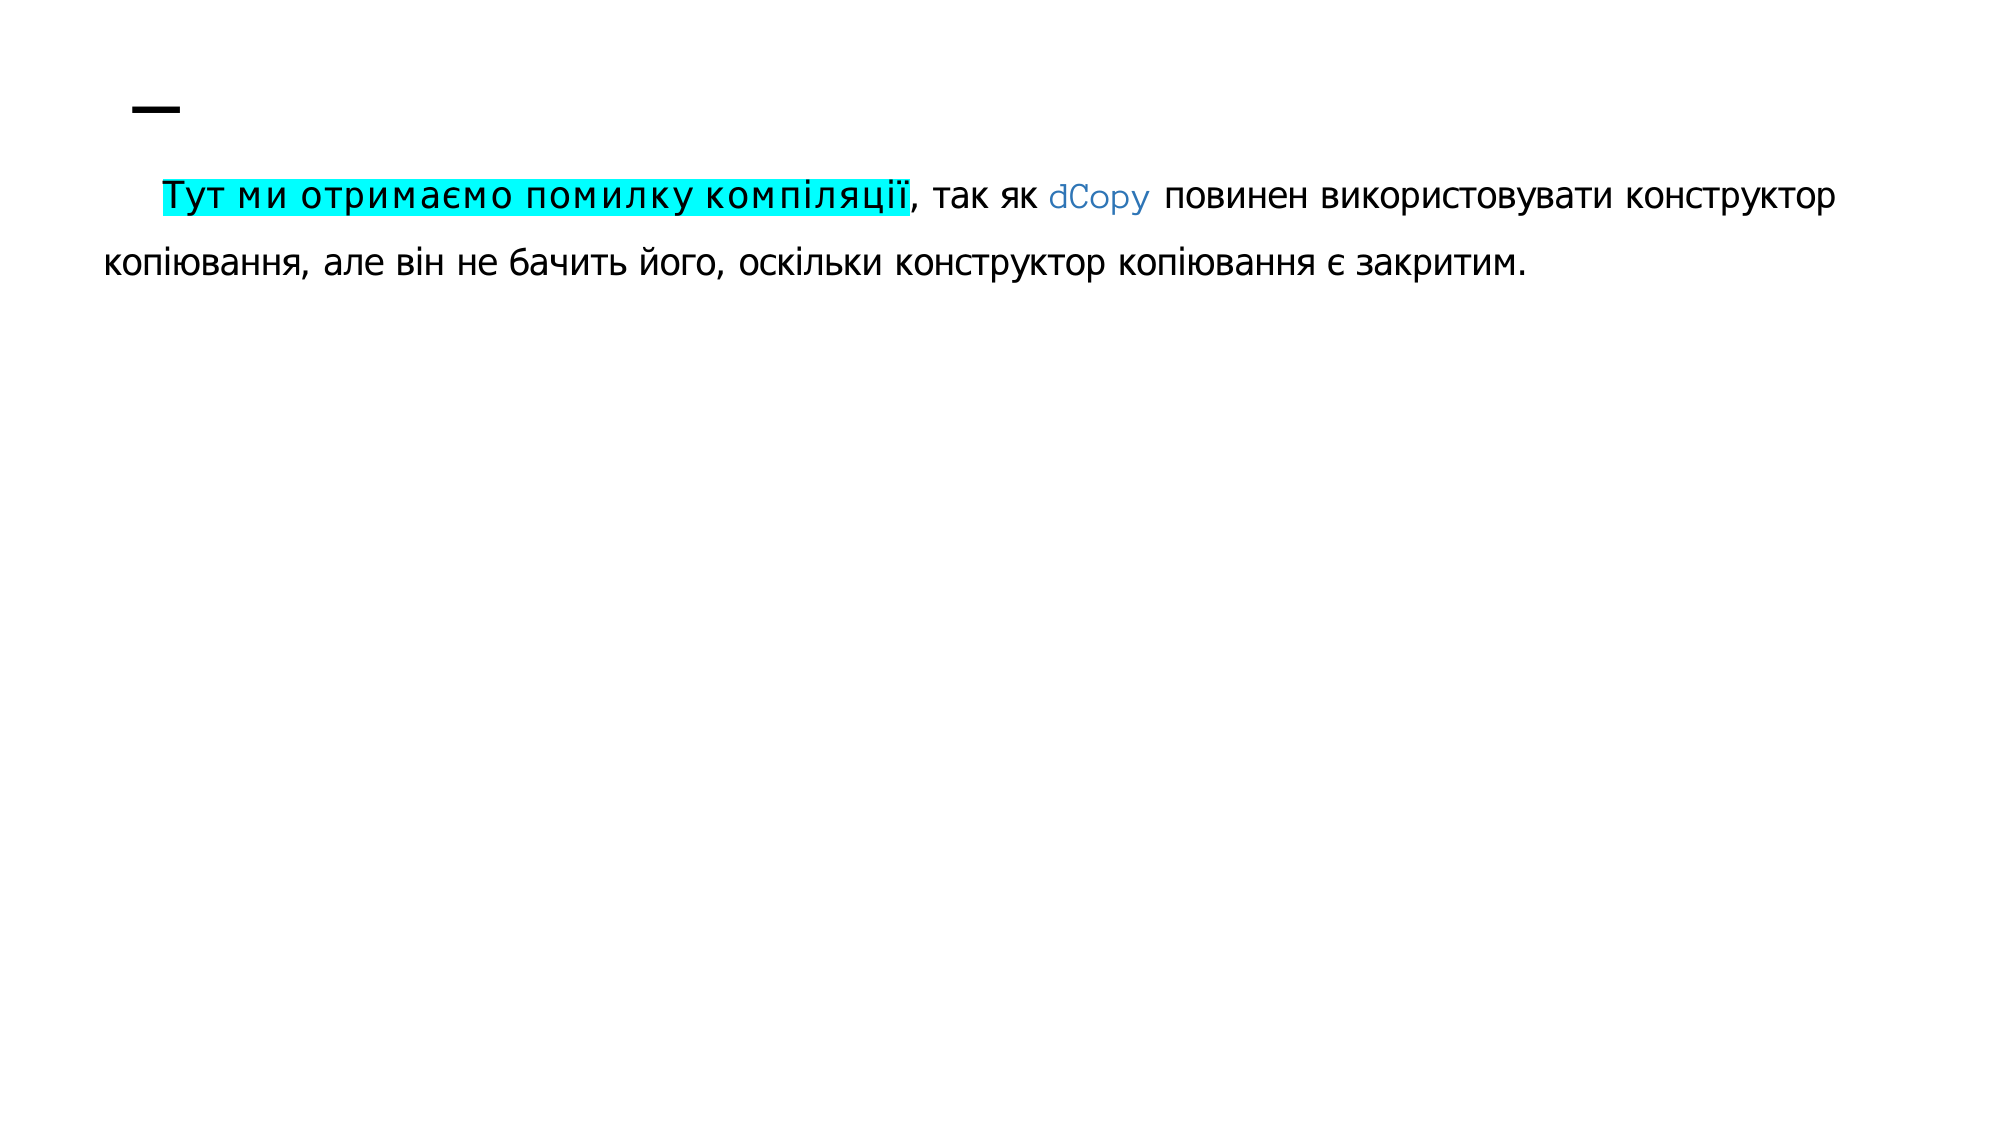

# _
Тут ми отримаємо помилку компіляції, так як dCopy повинен використовувати конструктор копіювання, але він не бачить його, оскільки конструктор копіювання є закритим.